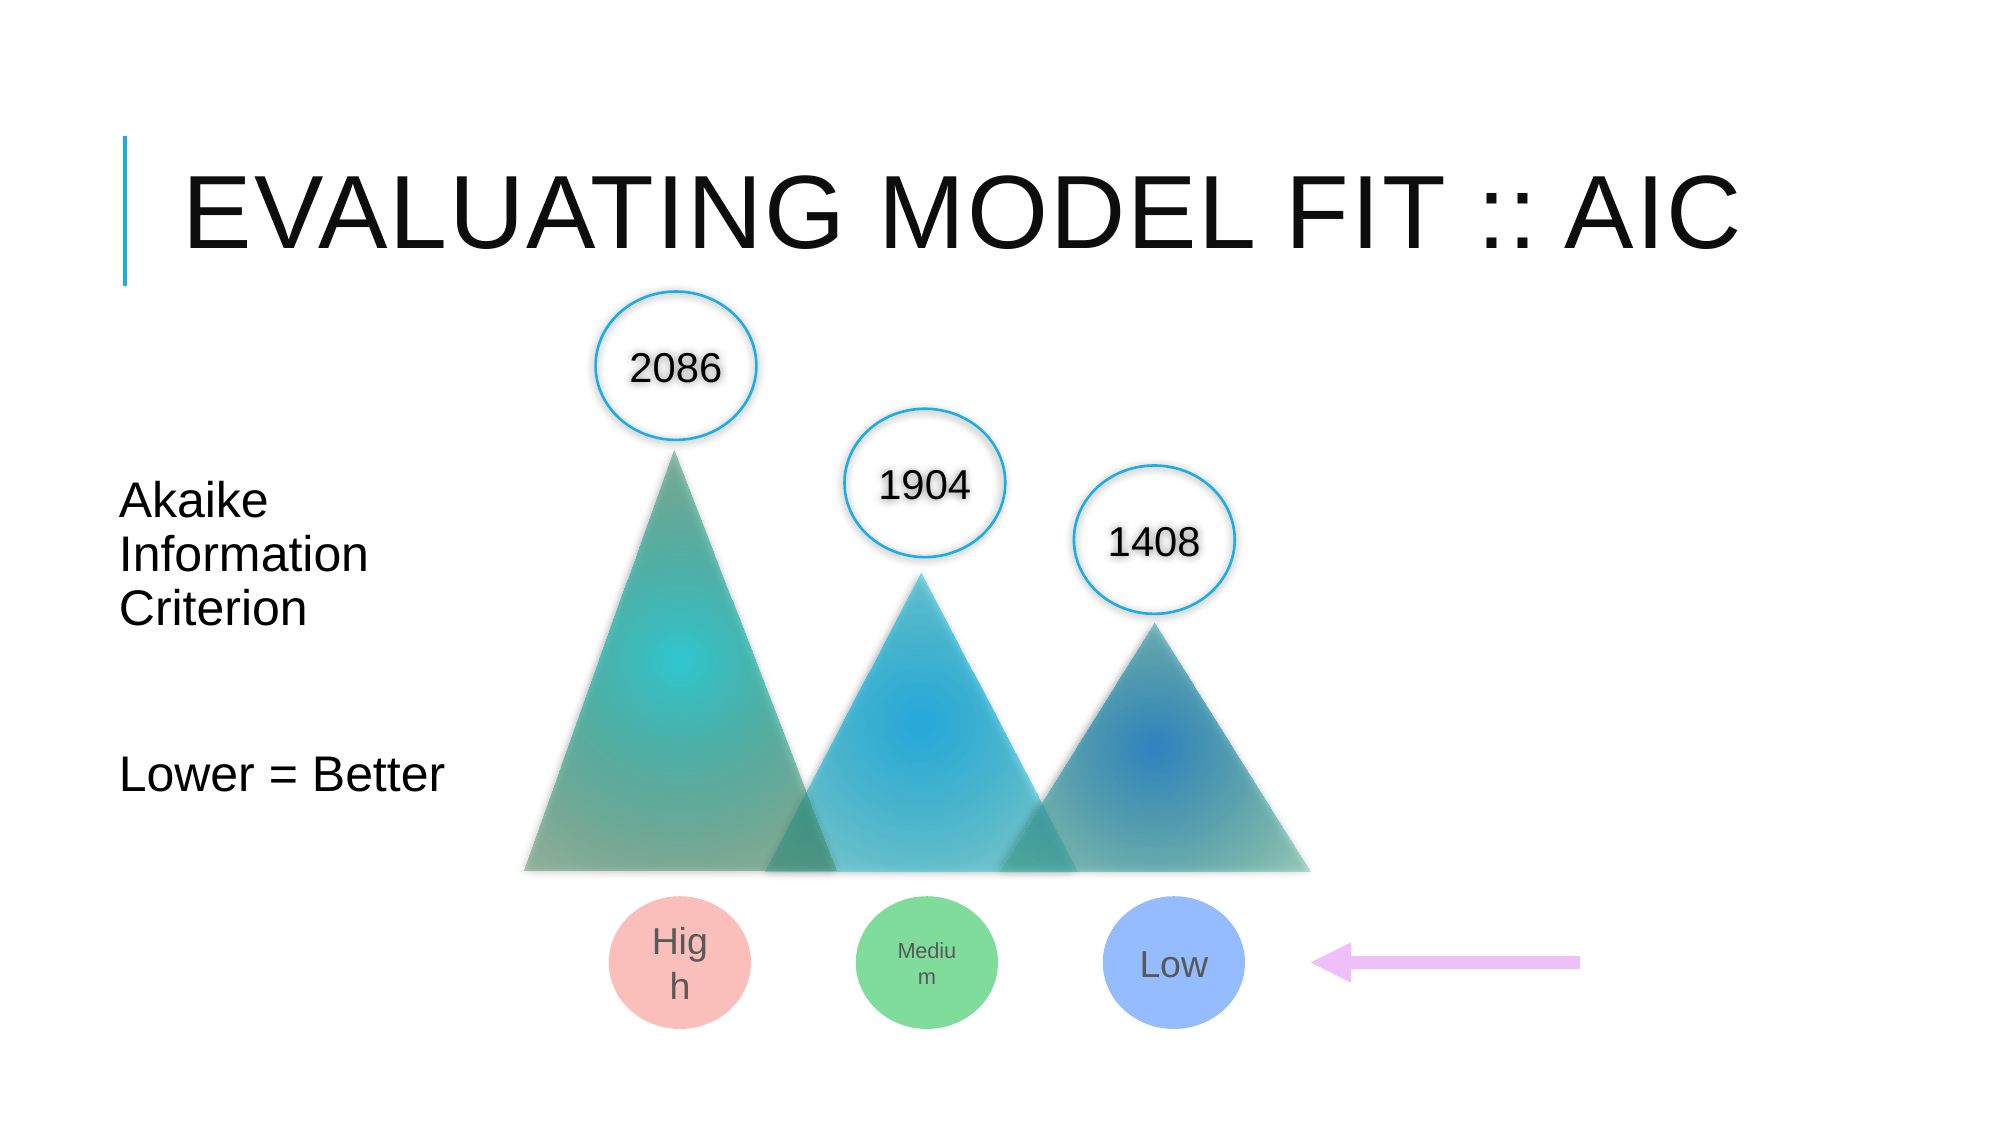

# Evaluating model fit :: AIC
2086
1904

1408
Akaike Information Criterion

Lower = Better

Low
High
Medium